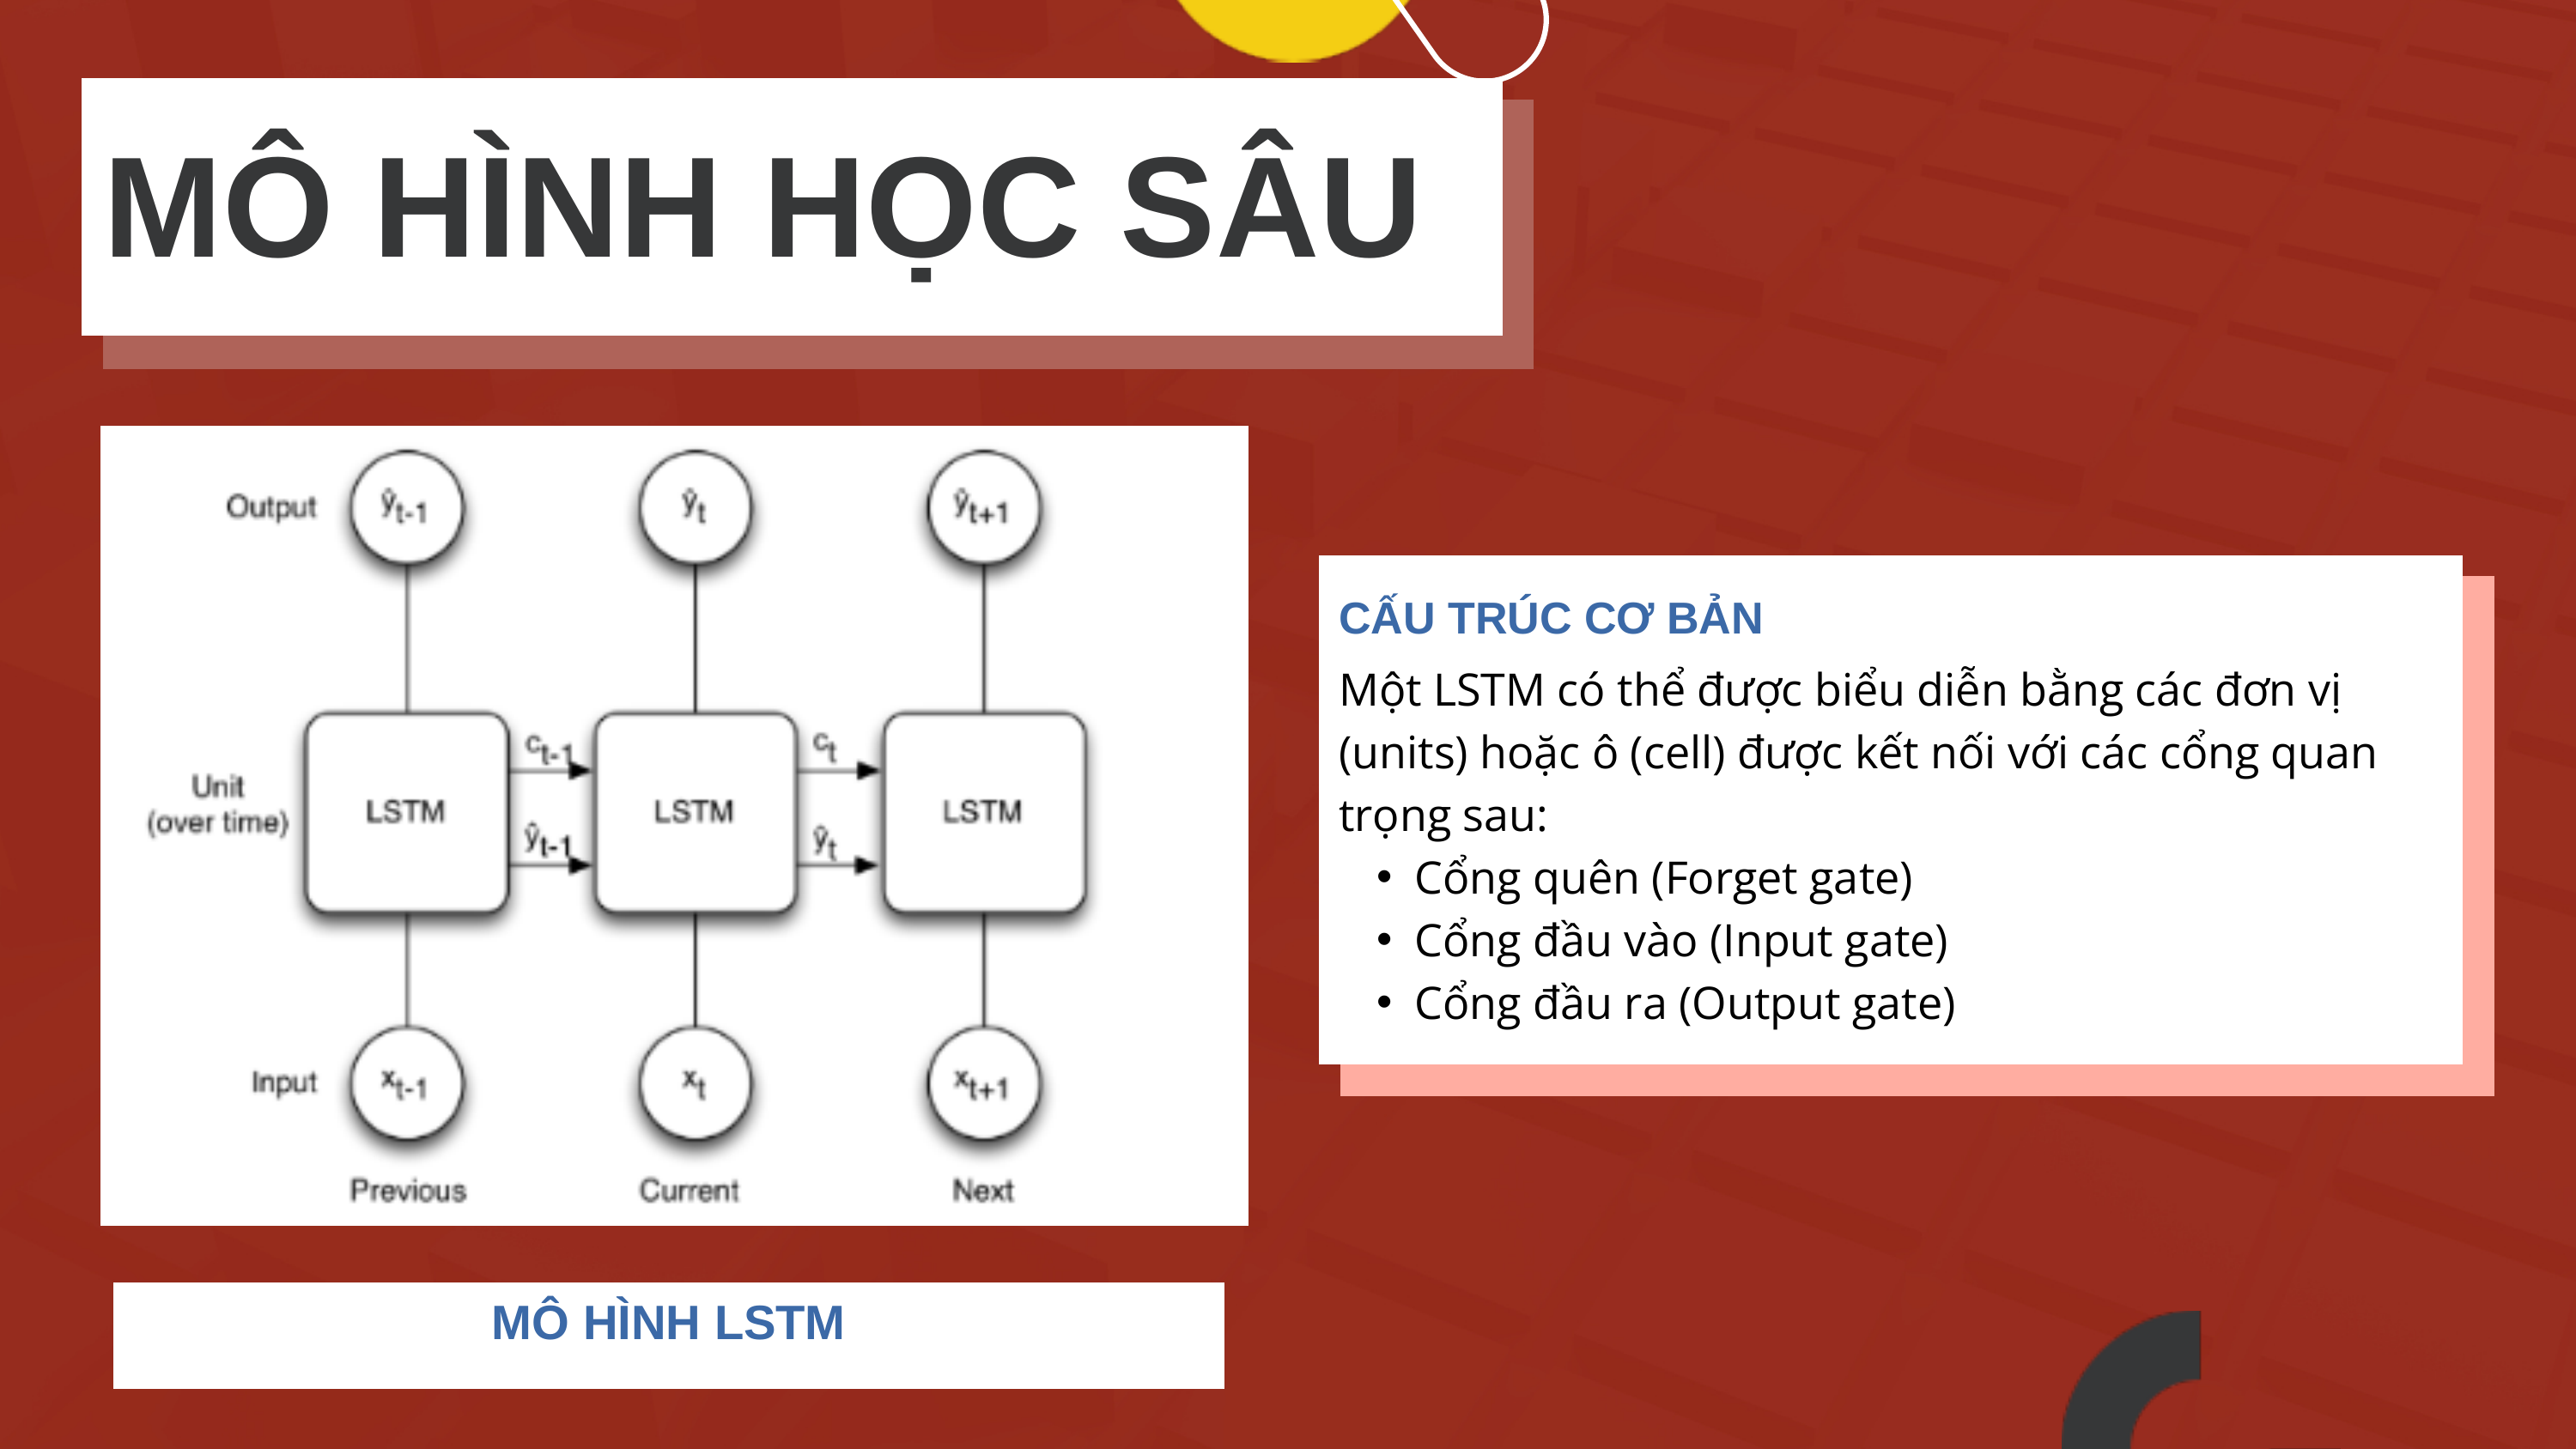

MÔ HÌNH HỌC SÂU

CẤU TRÚC CƠ BẢN
Một LSTM có thể được biểu diễn bằng các đơn vị (units) hoặc ô (cell) được kết nối với các cổng quan trọng sau:
Cổng quên (Forget gate)
Cổng đầu vào (Input gate)
Cổng đầu ra (Output gate)

MÔ HÌNH LSTM